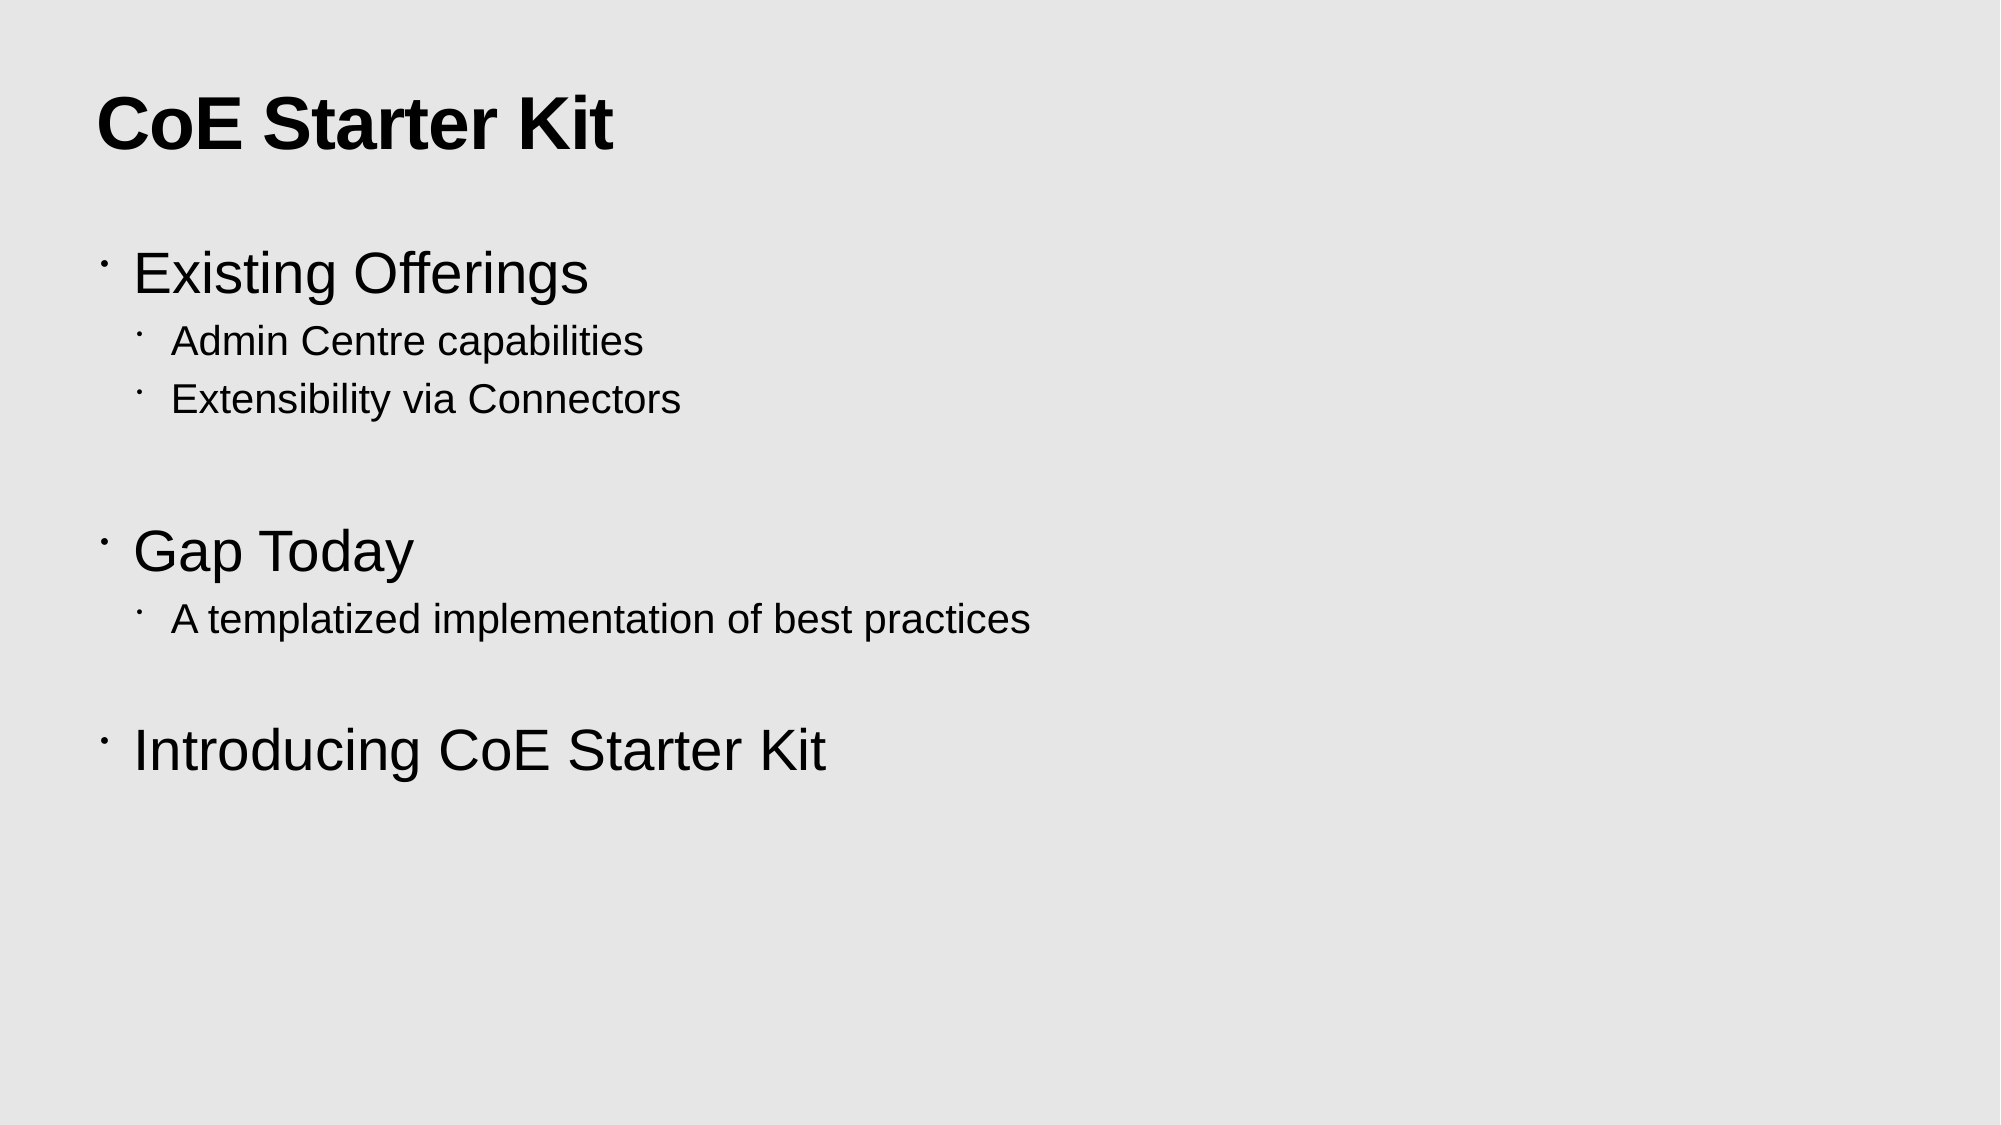

# CoE Starter Kit
Existing Offerings
Admin Centre capabilities
Extensibility via Connectors

Gap Today
A templatized implementation of best practices

Introducing CoE Starter Kit